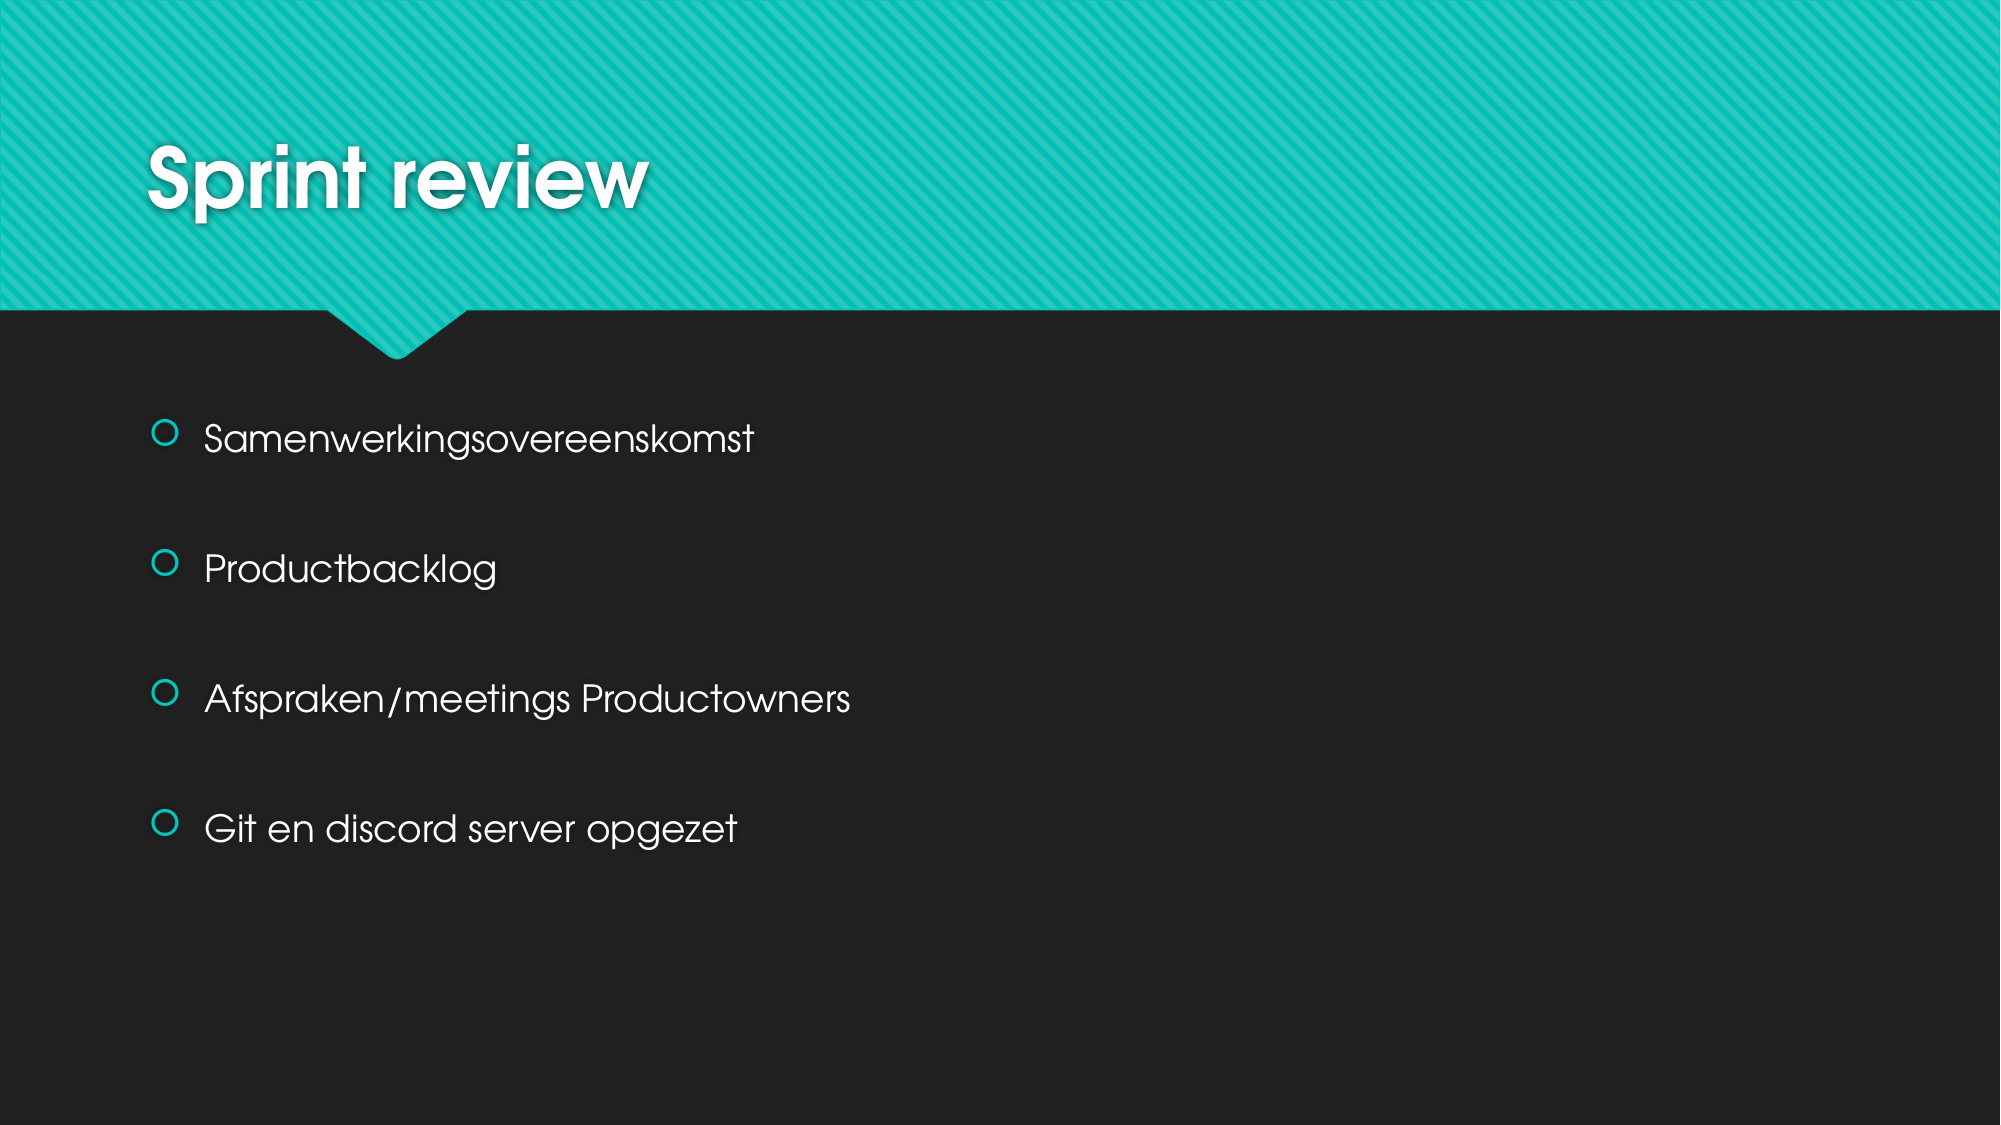

# Sprint review
Samenwerkingsovereenskomst

Productbacklog

Afspraken/meetings Productowners

Git en discord server opgezet